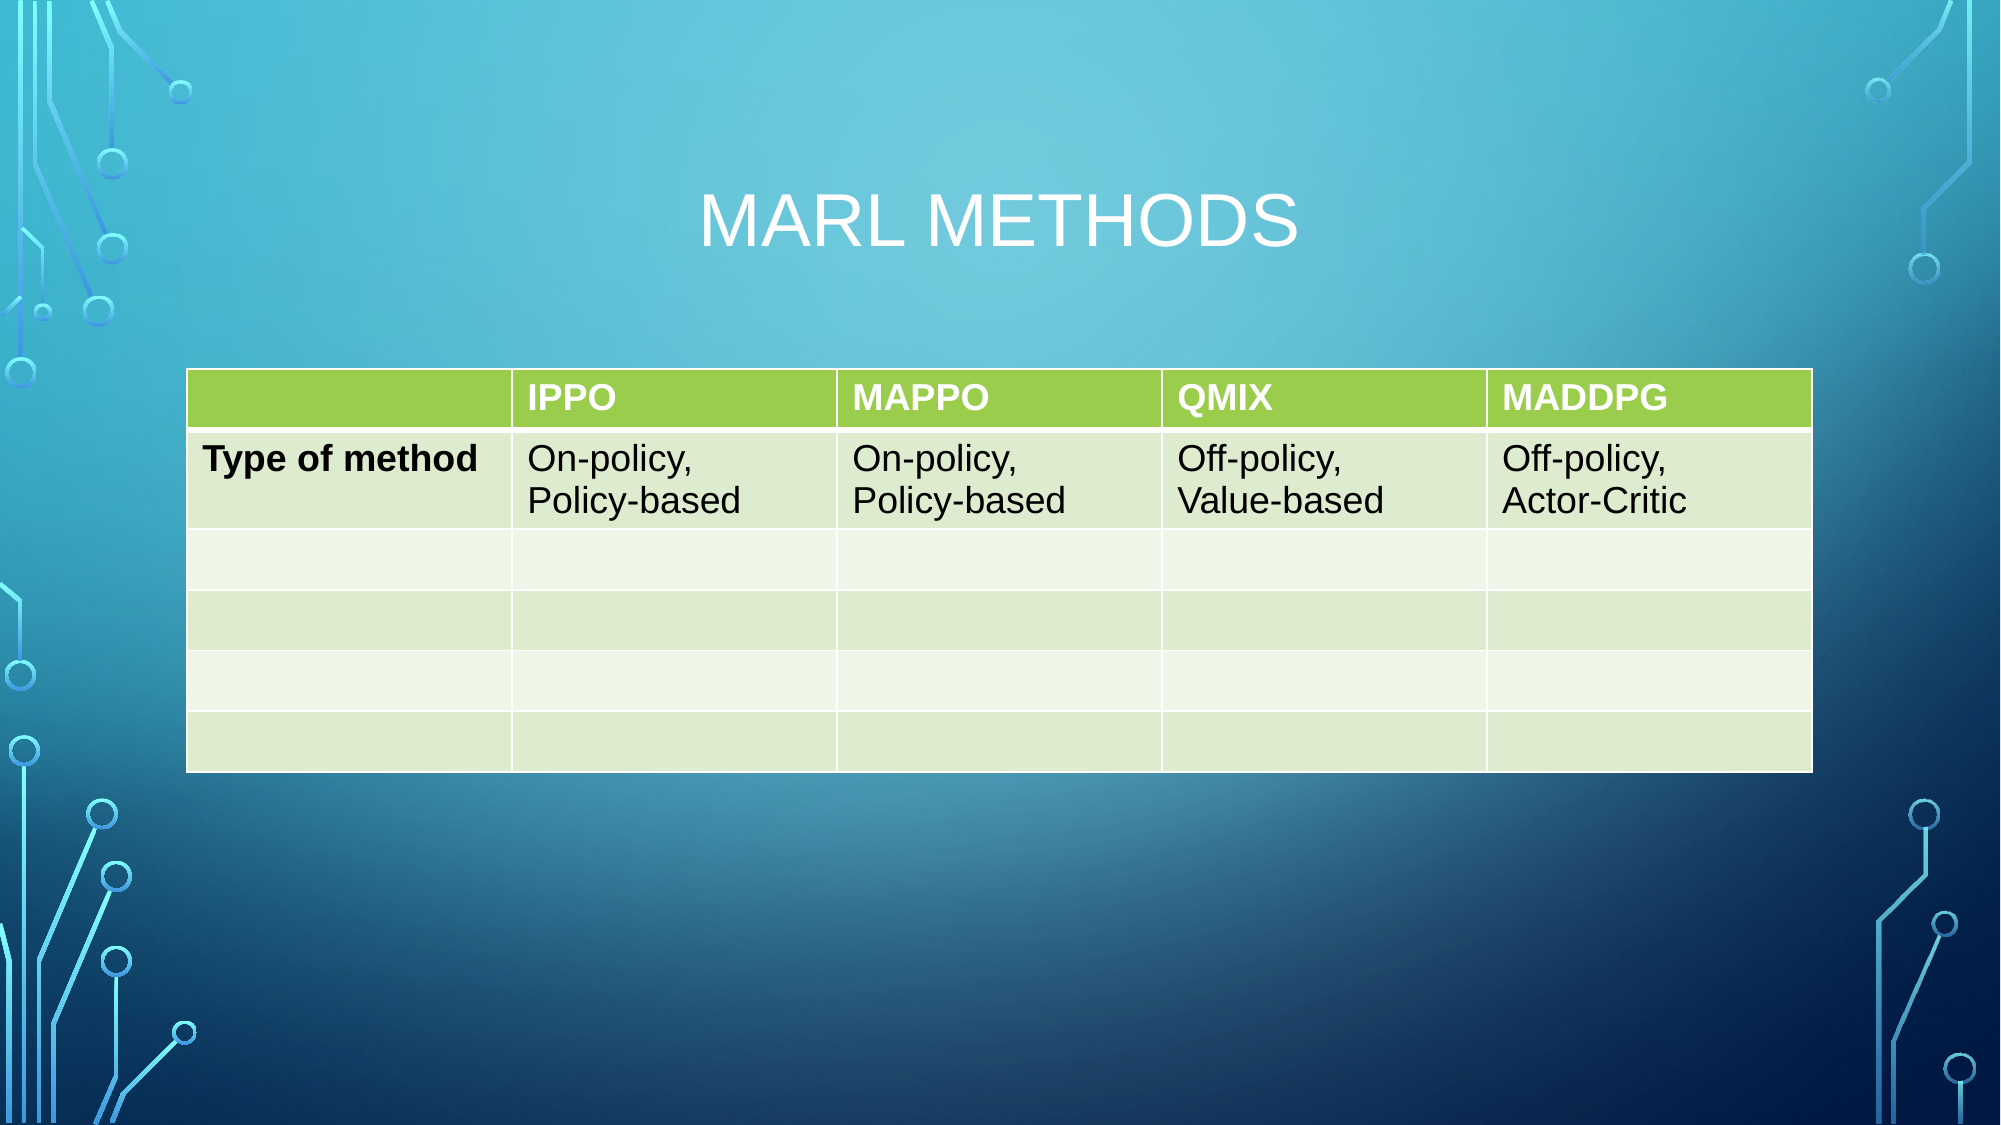

# Marl methods
|  | IPPO | MAPPO | QMIX | MADDPG |
| --- | --- | --- | --- | --- |
| Type of method | On-policy, Policy-based | On-policy, Policy-based | Off-policy, Value-based | Off-policy, Actor-Critic |
|  |  |  |  |  |
|  |  |  |  |  |
|  |  |  |  |  |
|  |  |  |  |  |